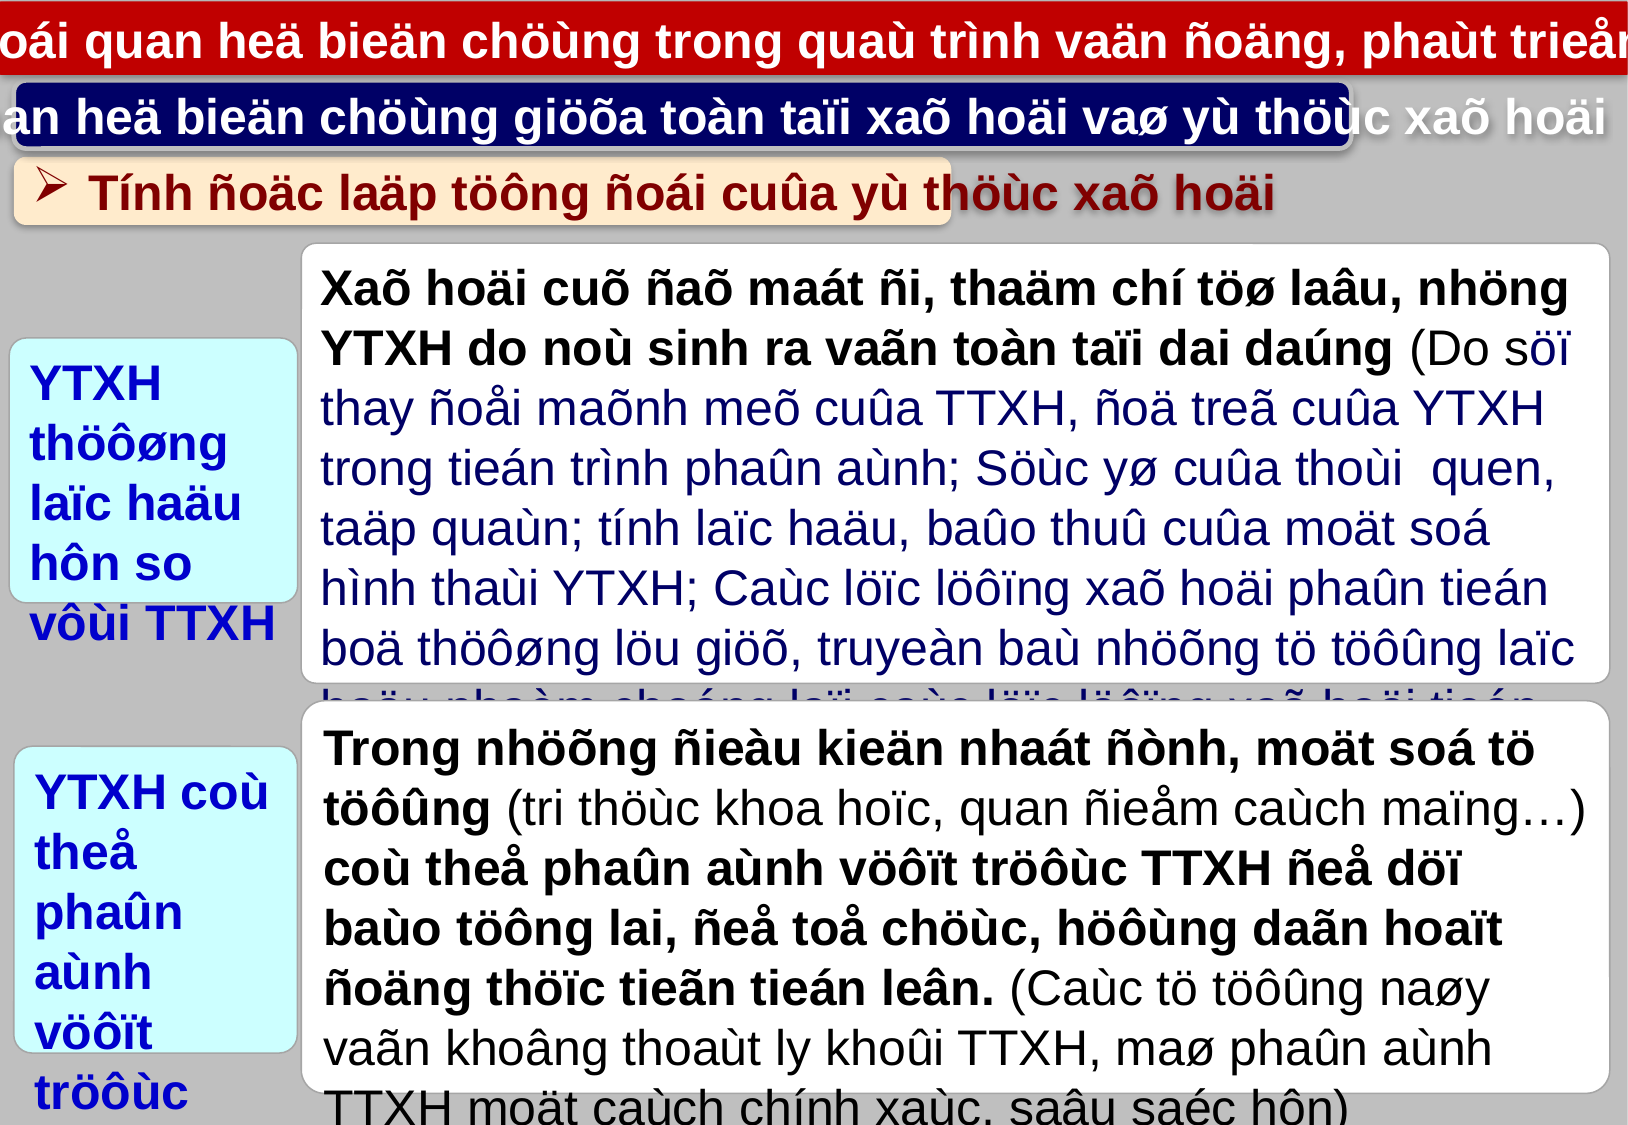

2. Caùc moái quan heä bieän chöùng trong quaù trình vaän ñoäng, phaùt trieån xaõ hoäi
c) Moái quan heä bieän chöùng giöõa toàn taïi xaõ hoäi vaø yù thöùc xaõ hoäi
Tính ñoäc laäp töông ñoái cuûa yù thöùc xaõ hoäi
Xaõ hoäi cuõ ñaõ maát ñi, thaäm chí töø laâu, nhöng YTXH do noù sinh ra vaãn toàn taïi dai daúng (Do söï thay ñoåi maõnh meõ cuûa TTXH, ñoä treã cuûa YTXH trong tieán trình phaûn aùnh; Söùc yø cuûa thoùi  quen, taäp quaùn; tính laïc haäu, baûo thuû cuûa moät soá hình thaùi YTXH; Caùc löïc löôïng xaõ hoäi phaûn tieán boä thöôøng löu giöõ, truyeàn baù nhöõng tö töôûng laïc haäu nhaèm choáng laïi caùc löïc löôïng xaõ hoäi tieán boä).
YTXH thöôøng laïc haäu hôn so vôùi TTXH
Trong nhöõng ñieàu kieän nhaát ñònh, moät soá tö töôûng (tri thöùc khoa hoïc, quan ñieåm caùch maïng…) coù theå phaûn aùnh vöôït tröôùc TTXH ñeå döï baùo töông lai, ñeå toå chöùc, höôùng daãn hoaït ñoäng thöïc tieãn tieán leân. (Caùc tö töôûng naøy vaãn khoâng thoaùt ly khoûi TTXH, maø phaûn aùnh TTXH moät caùch chính xaùc, saâu saéc hôn)
YTXH coù theå phaûn aùnh vöôït tröôùc TTXH